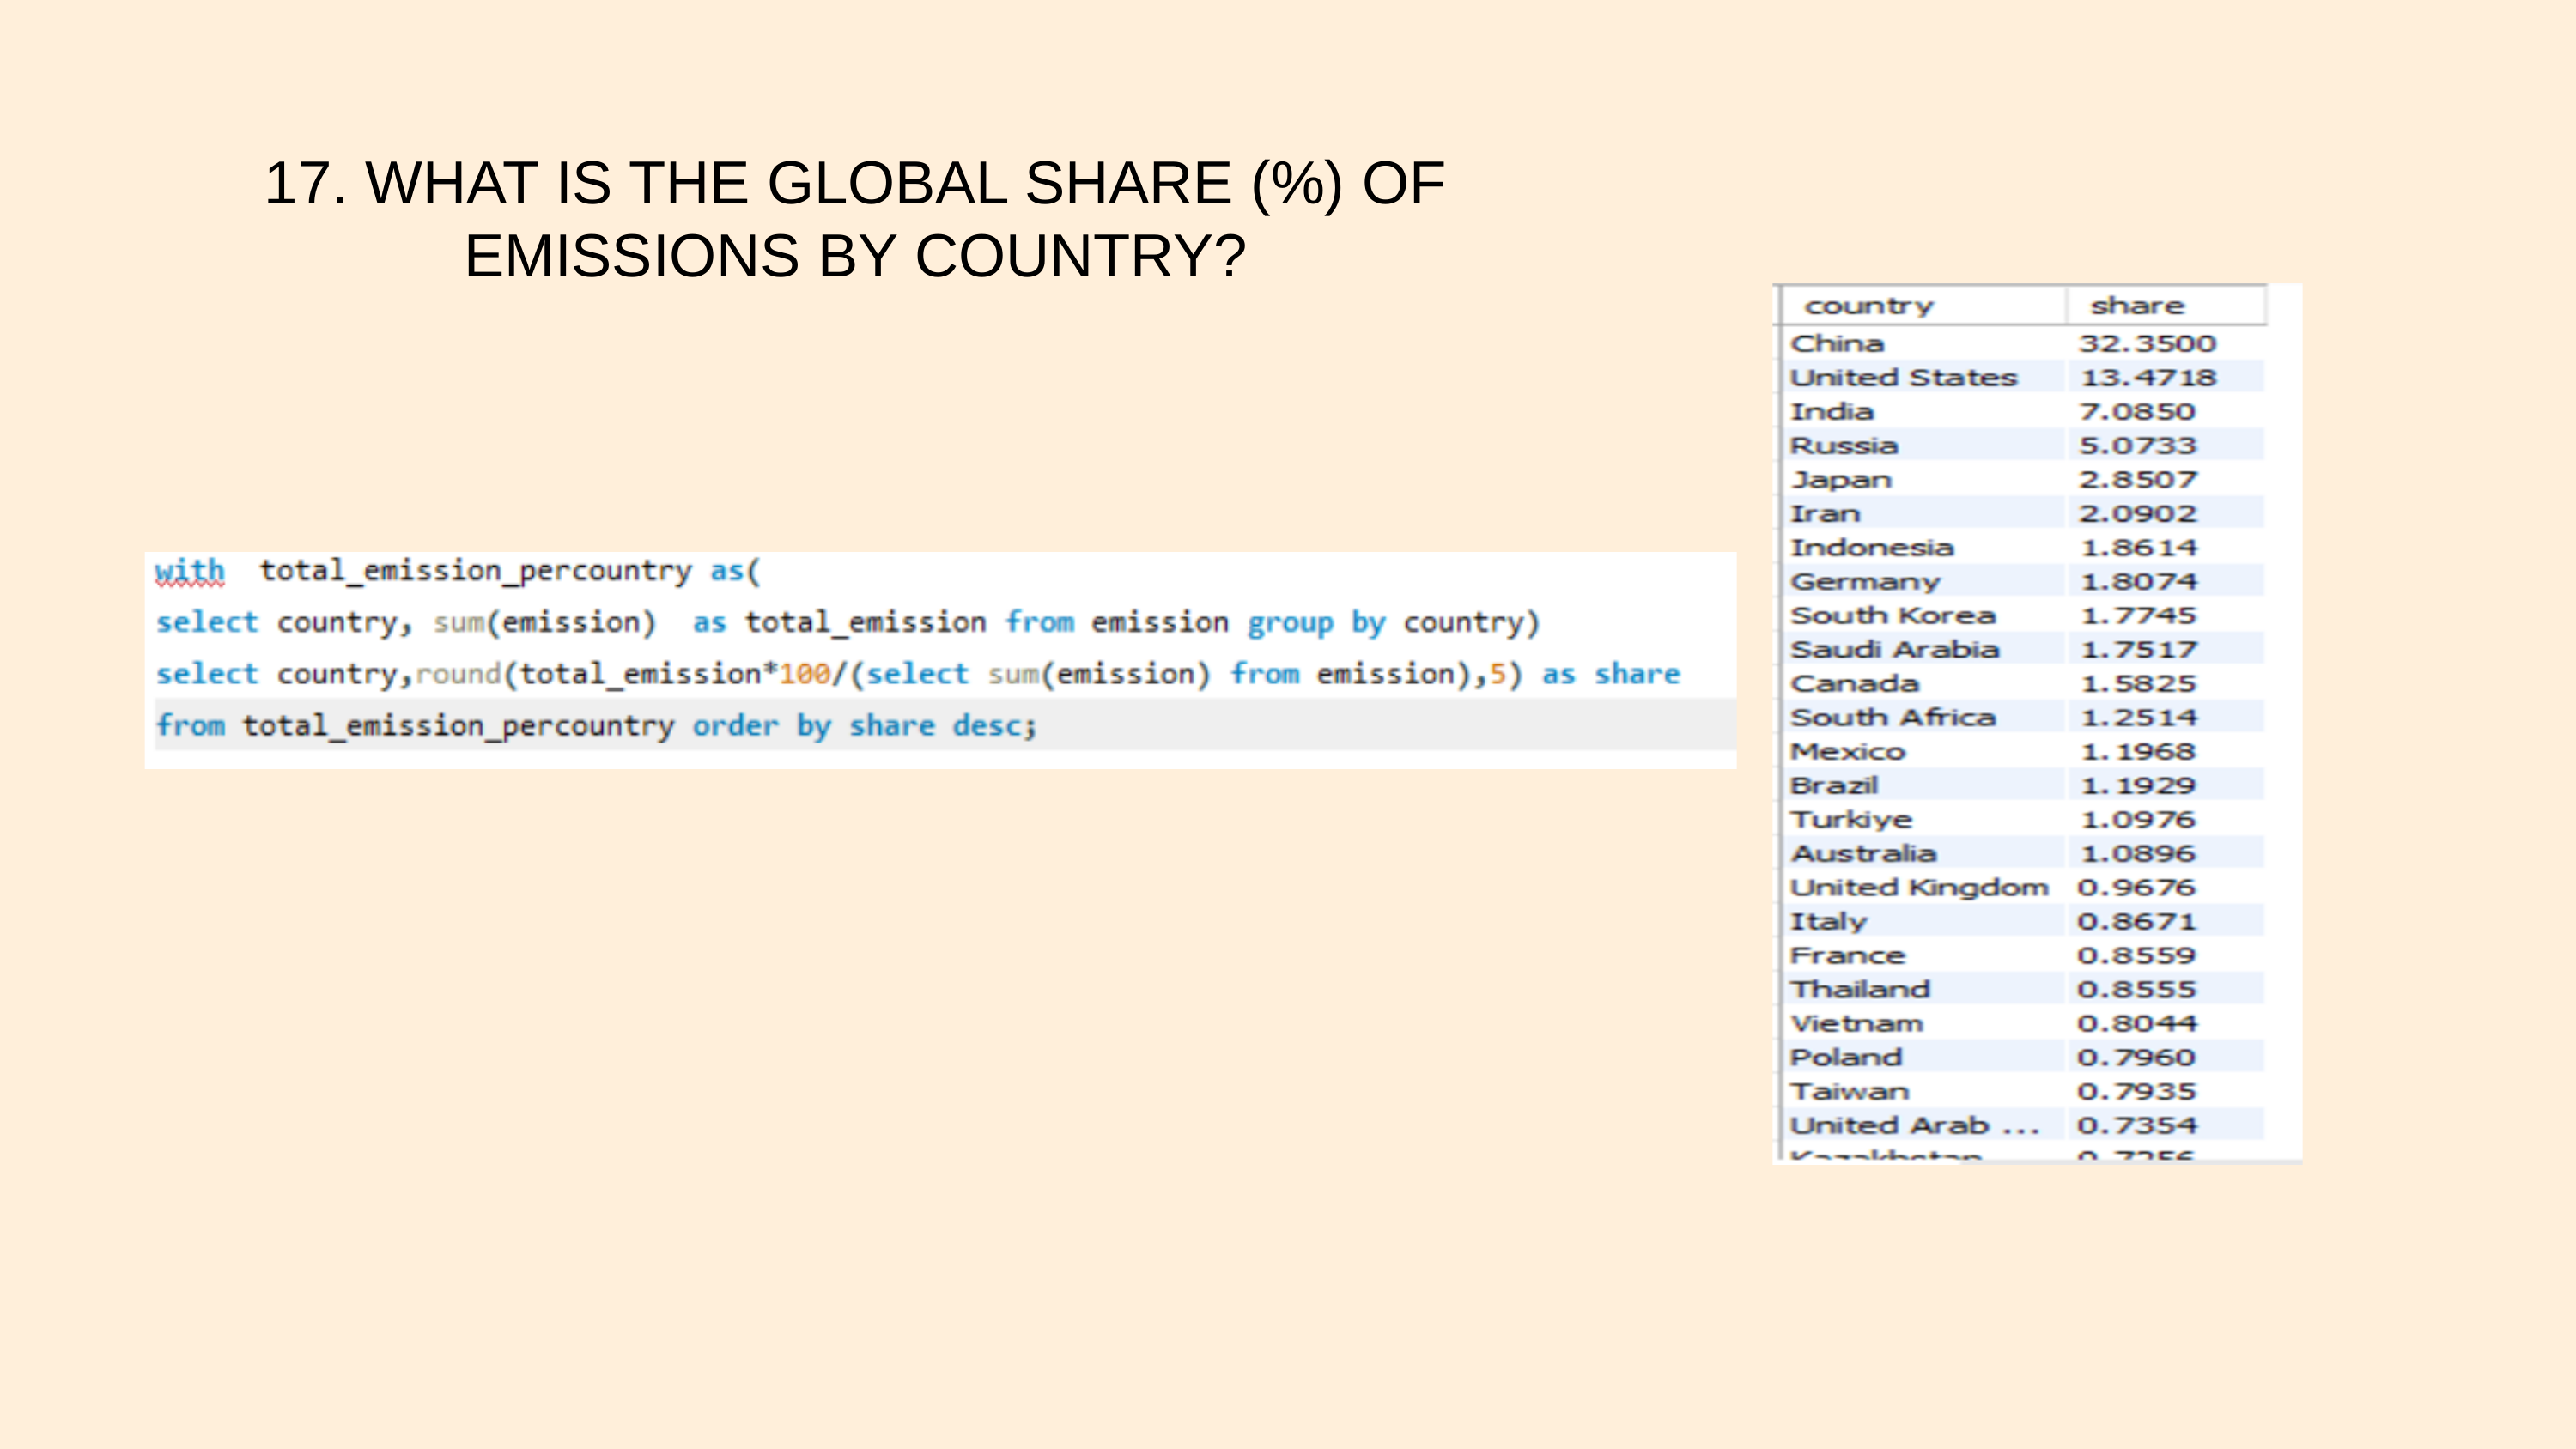

17. WHAT IS THE GLOBAL SHARE (%) OF EMISSIONS BY COUNTRY?